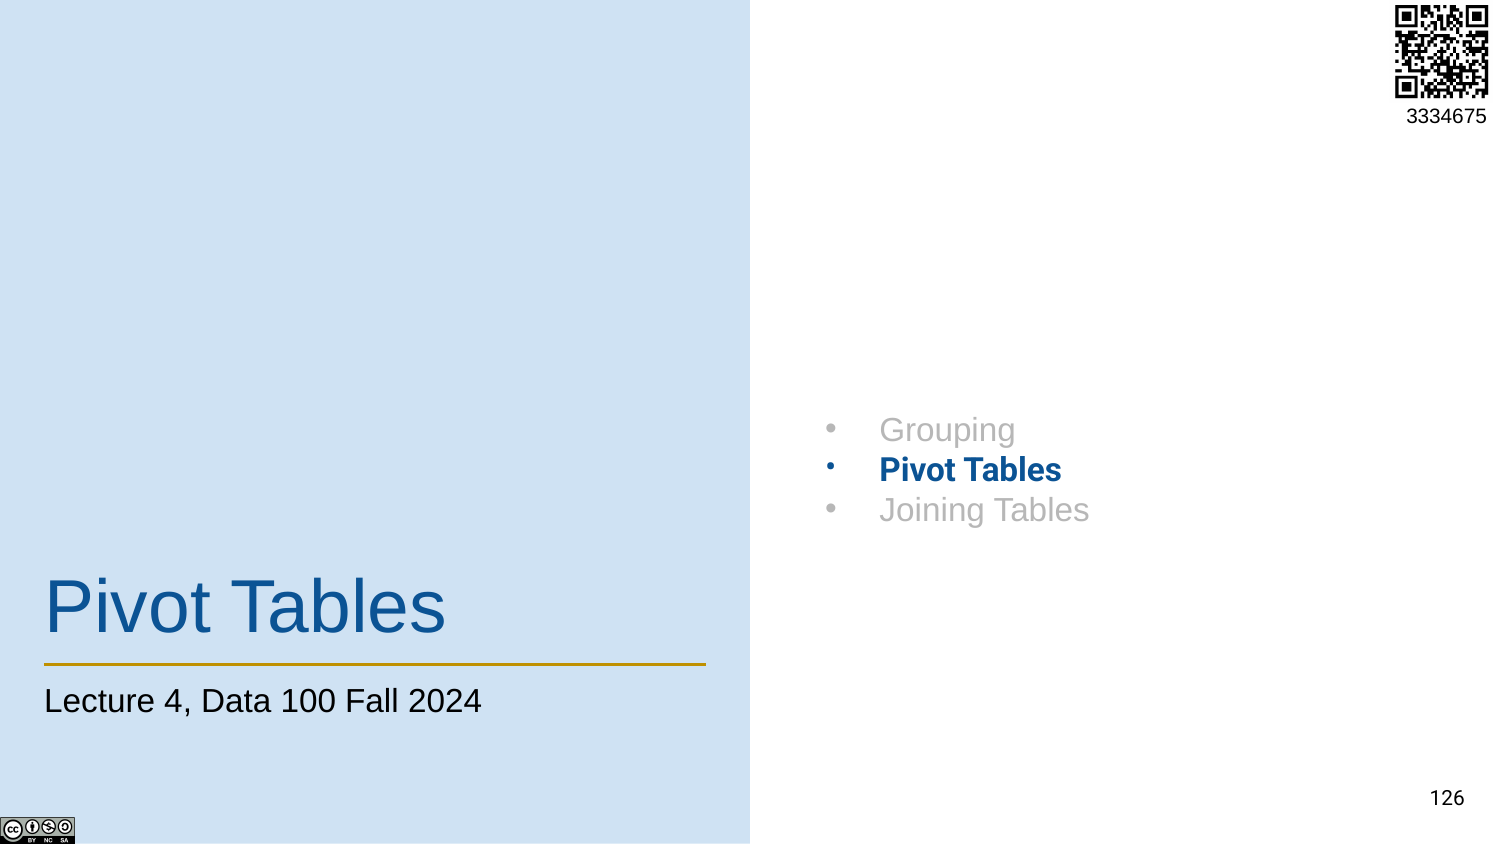

Grouping
Pivot Tables
Joining Tables
# Pivot Tables
Lecture 4, Data 100 Fall 2024
126